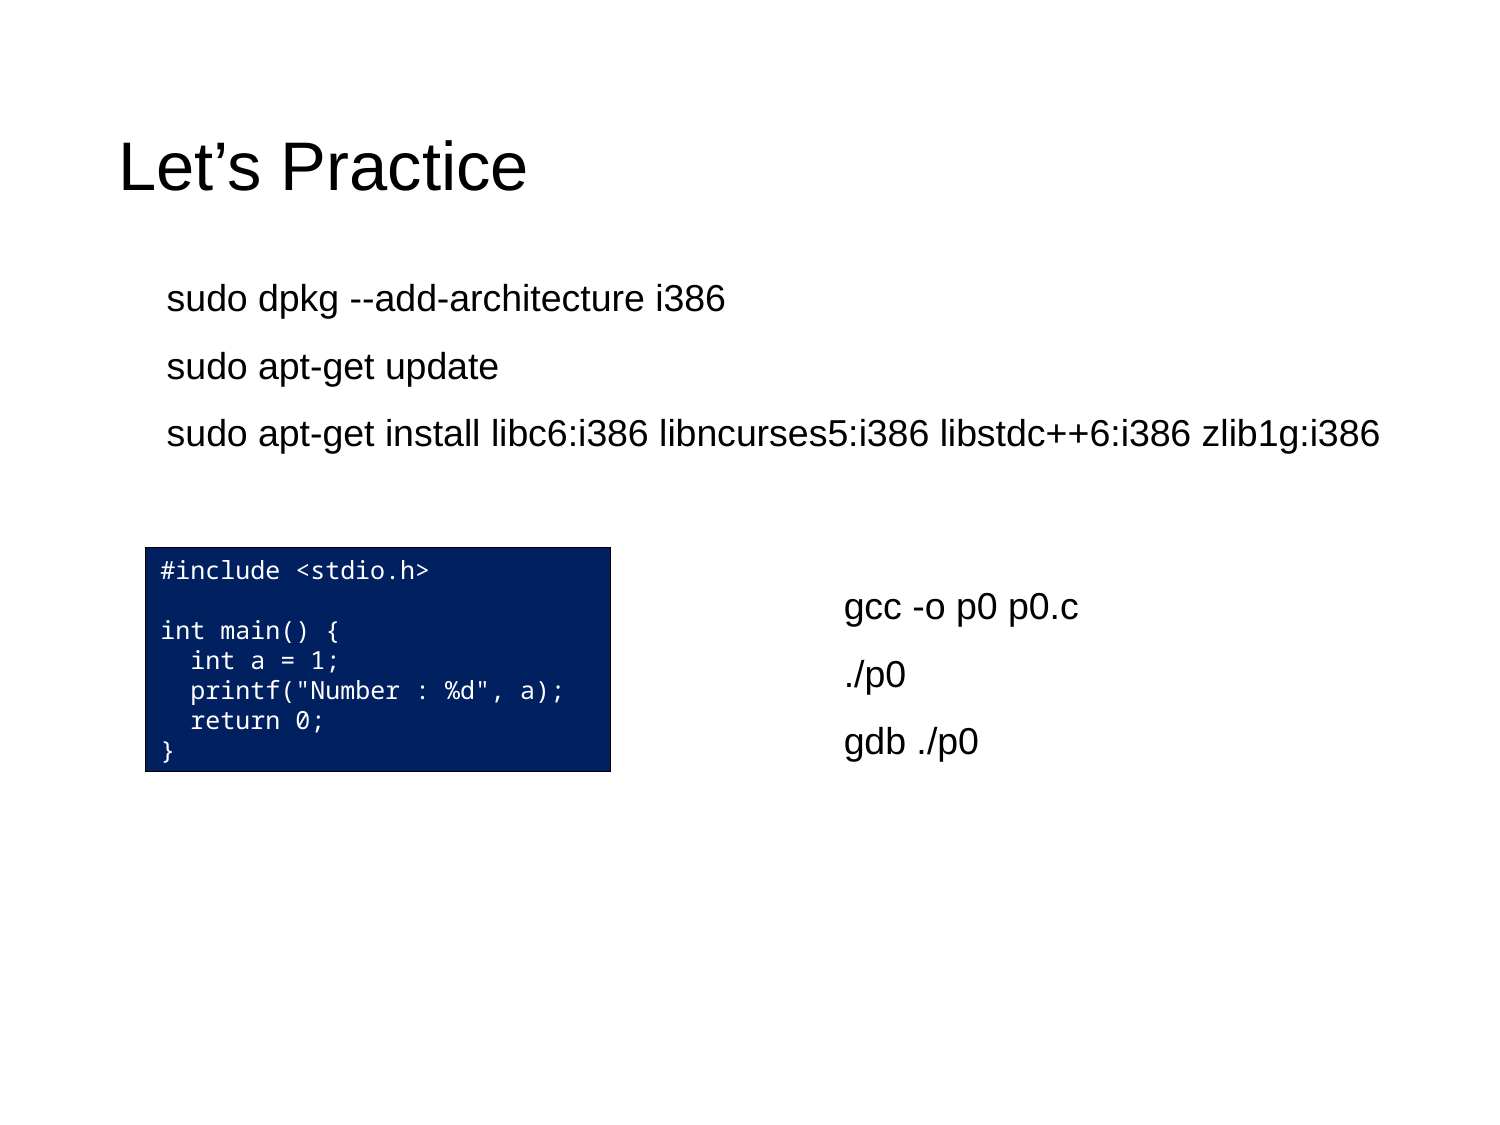

# Let’s Practice
sudo dpkg --add-architecture i386
sudo apt-get update
sudo apt-get install libc6:i386 libncurses5:i386 libstdc++6:i386 zlib1g:i386
#include <stdio.h>

int main() {
  int a = 1;
  printf("Number : %d", a);
  return 0;
}
gcc -o p0 p0.c
./p0
gdb ./p0